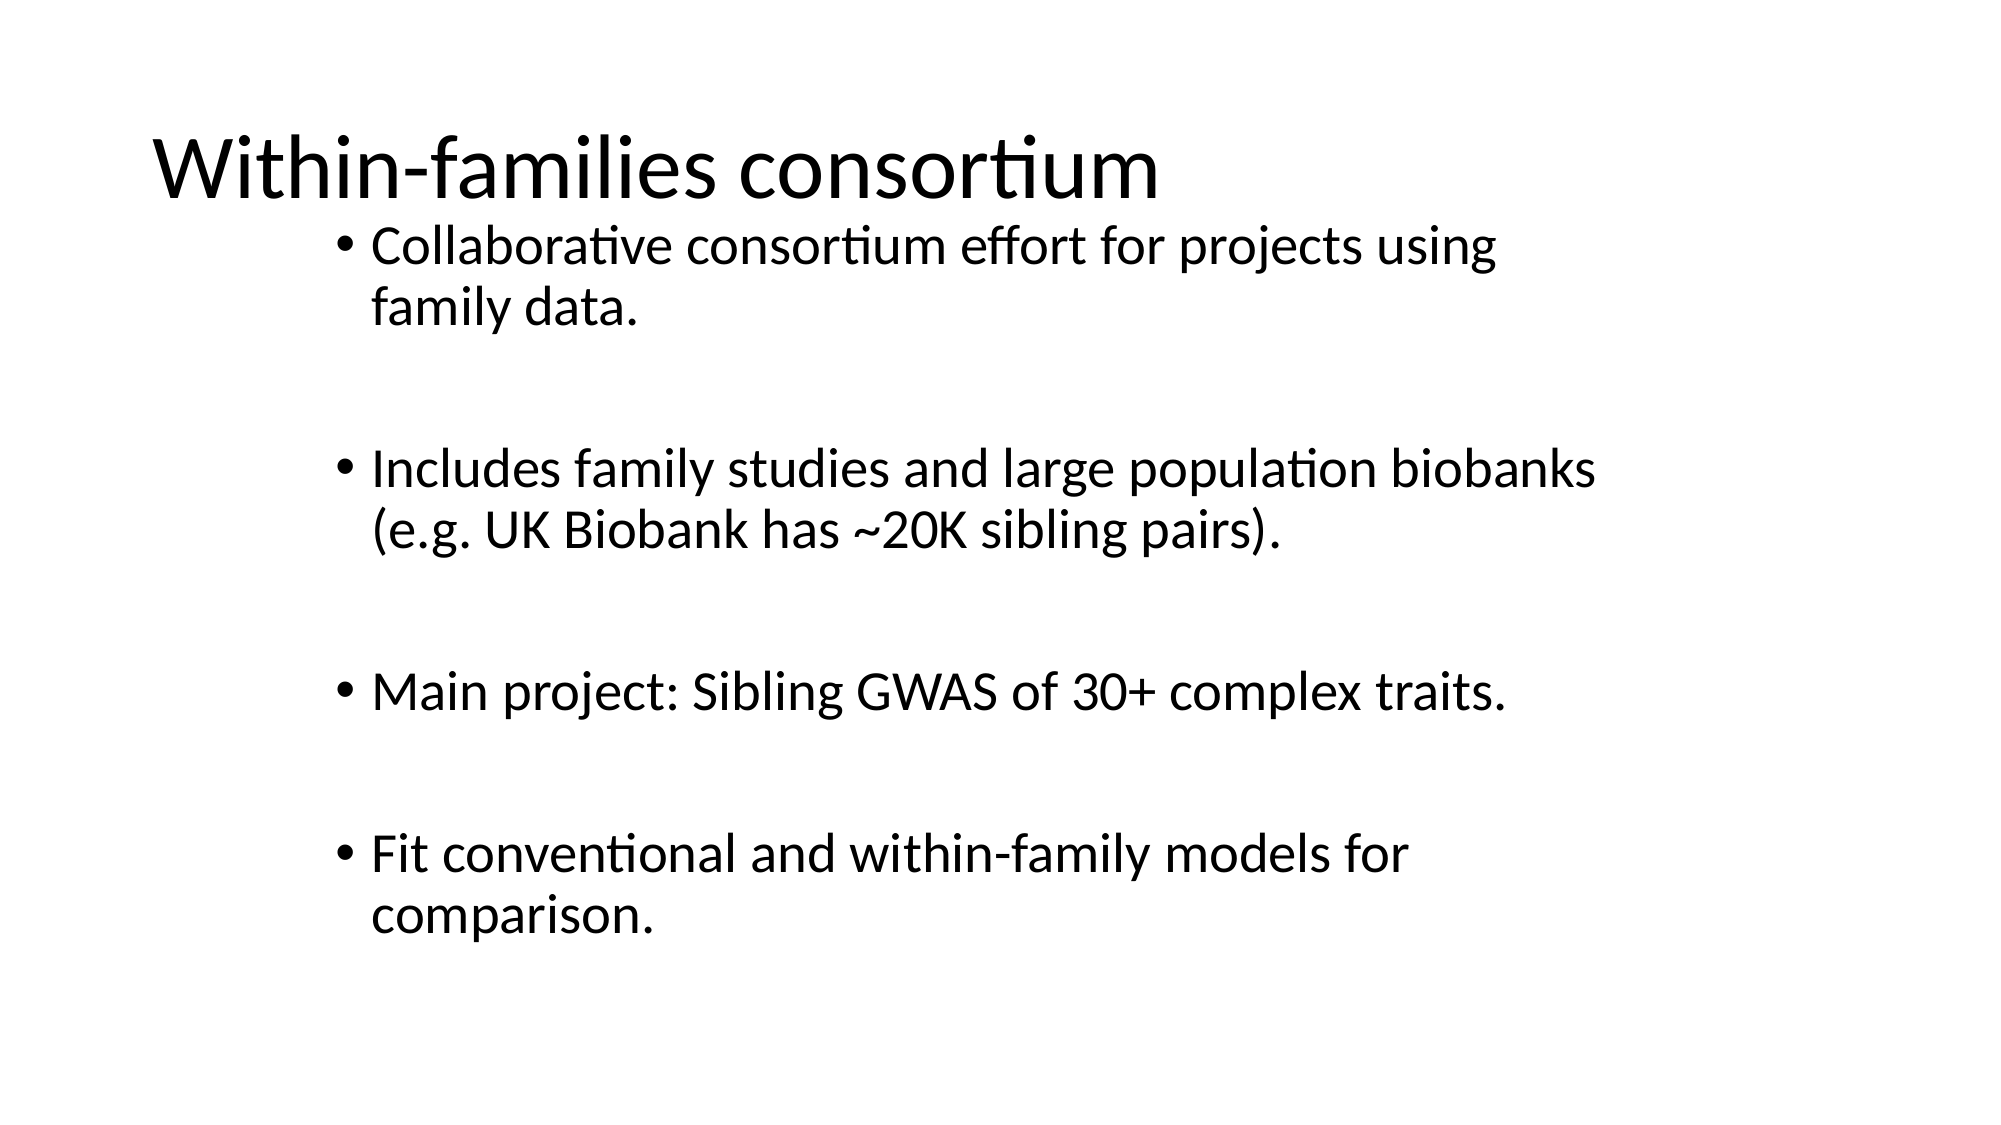

# Within-families consortium
Collaborative consortium effort for projects using family data.

Includes family studies and large population biobanks (e.g. UK Biobank has ~20K sibling pairs).

Main project: Sibling GWAS of 30+ complex traits.

Fit conventional and within-family models for comparison.